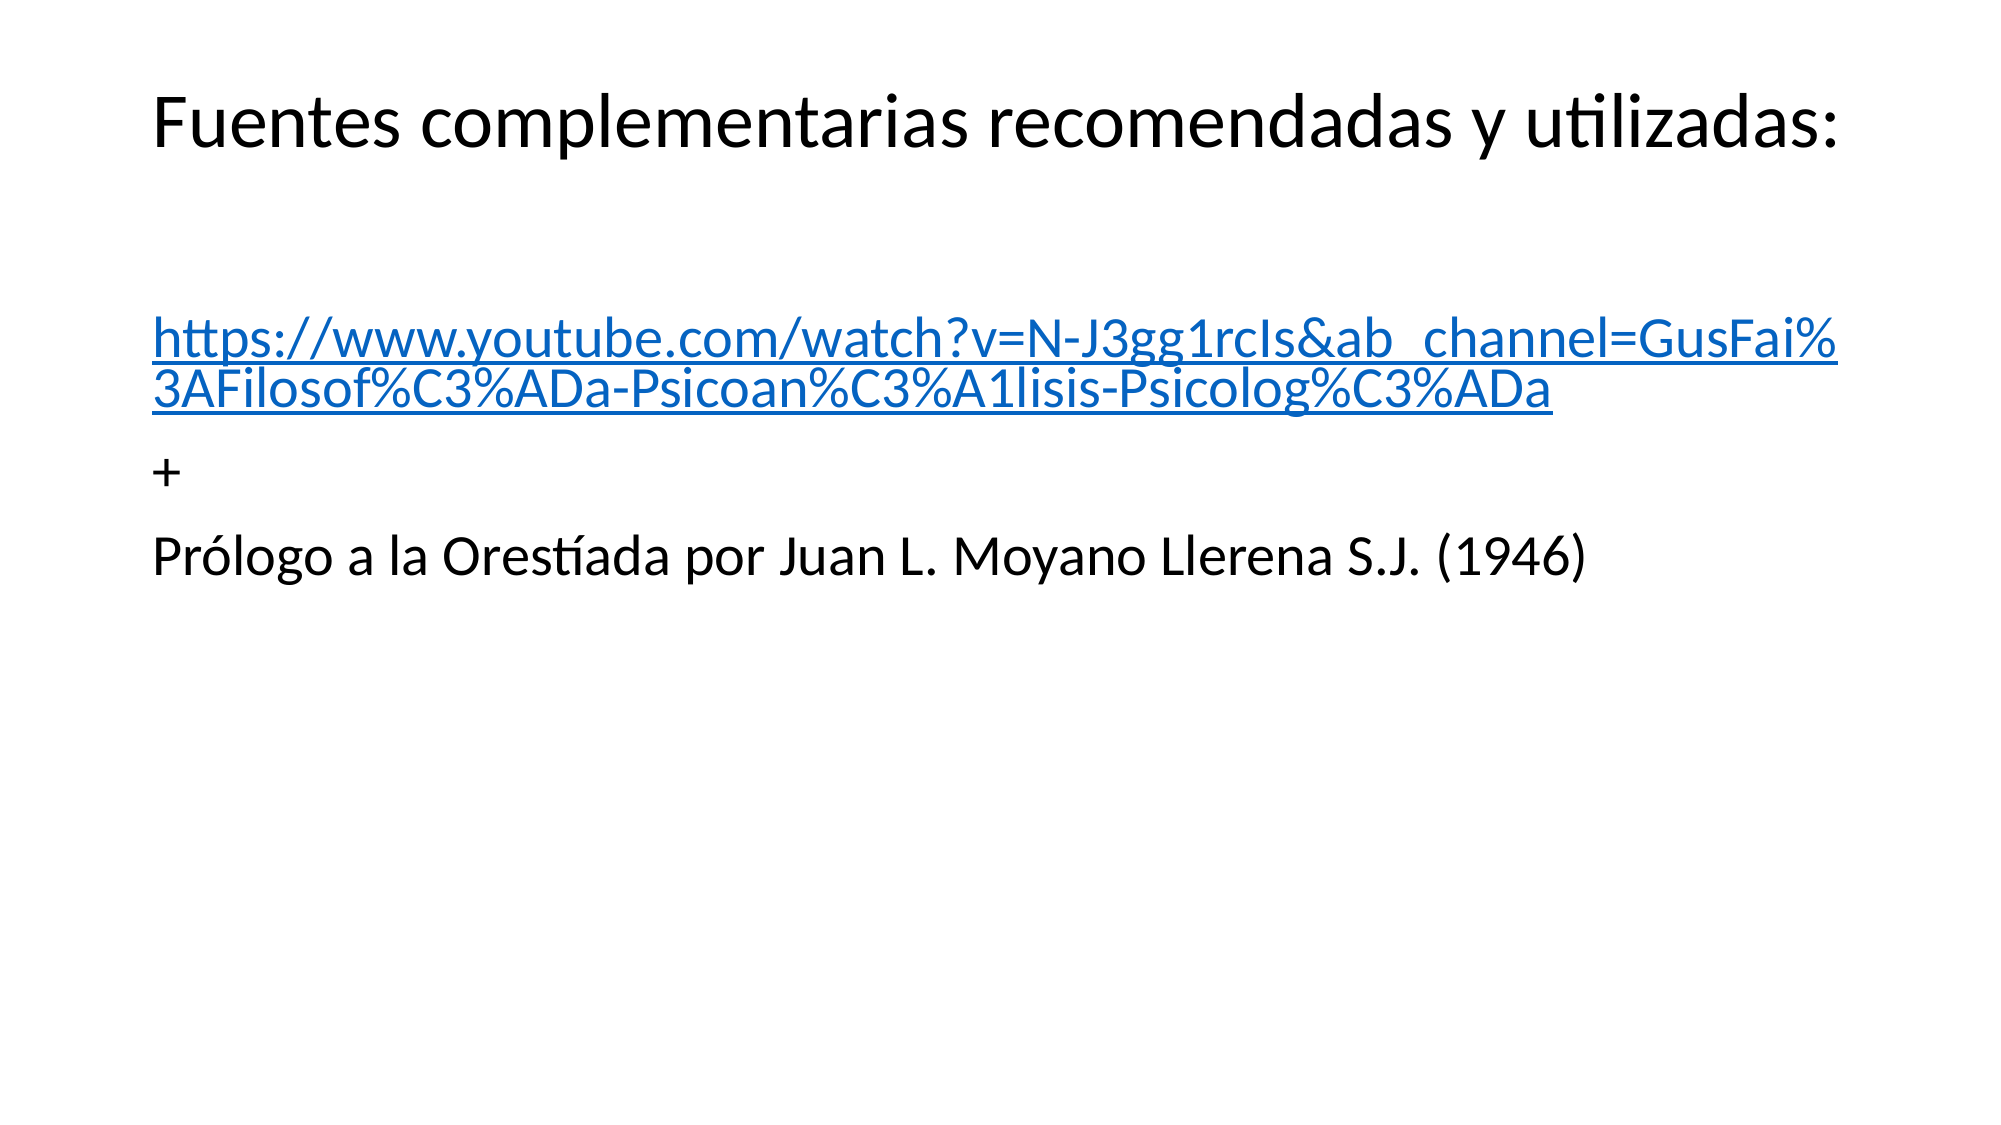

# Fuentes complementarias recomendadas y utilizadas:
https://www.youtube.com/watch?v=N-J3gg1rcIs&ab_channel=GusFai%3AFilosof%C3%ADa-Psicoan%C3%A1lisis-Psicolog%C3%ADa
+
Prólogo a la Orestíada por Juan L. Moyano Llerena S.J. (1946)